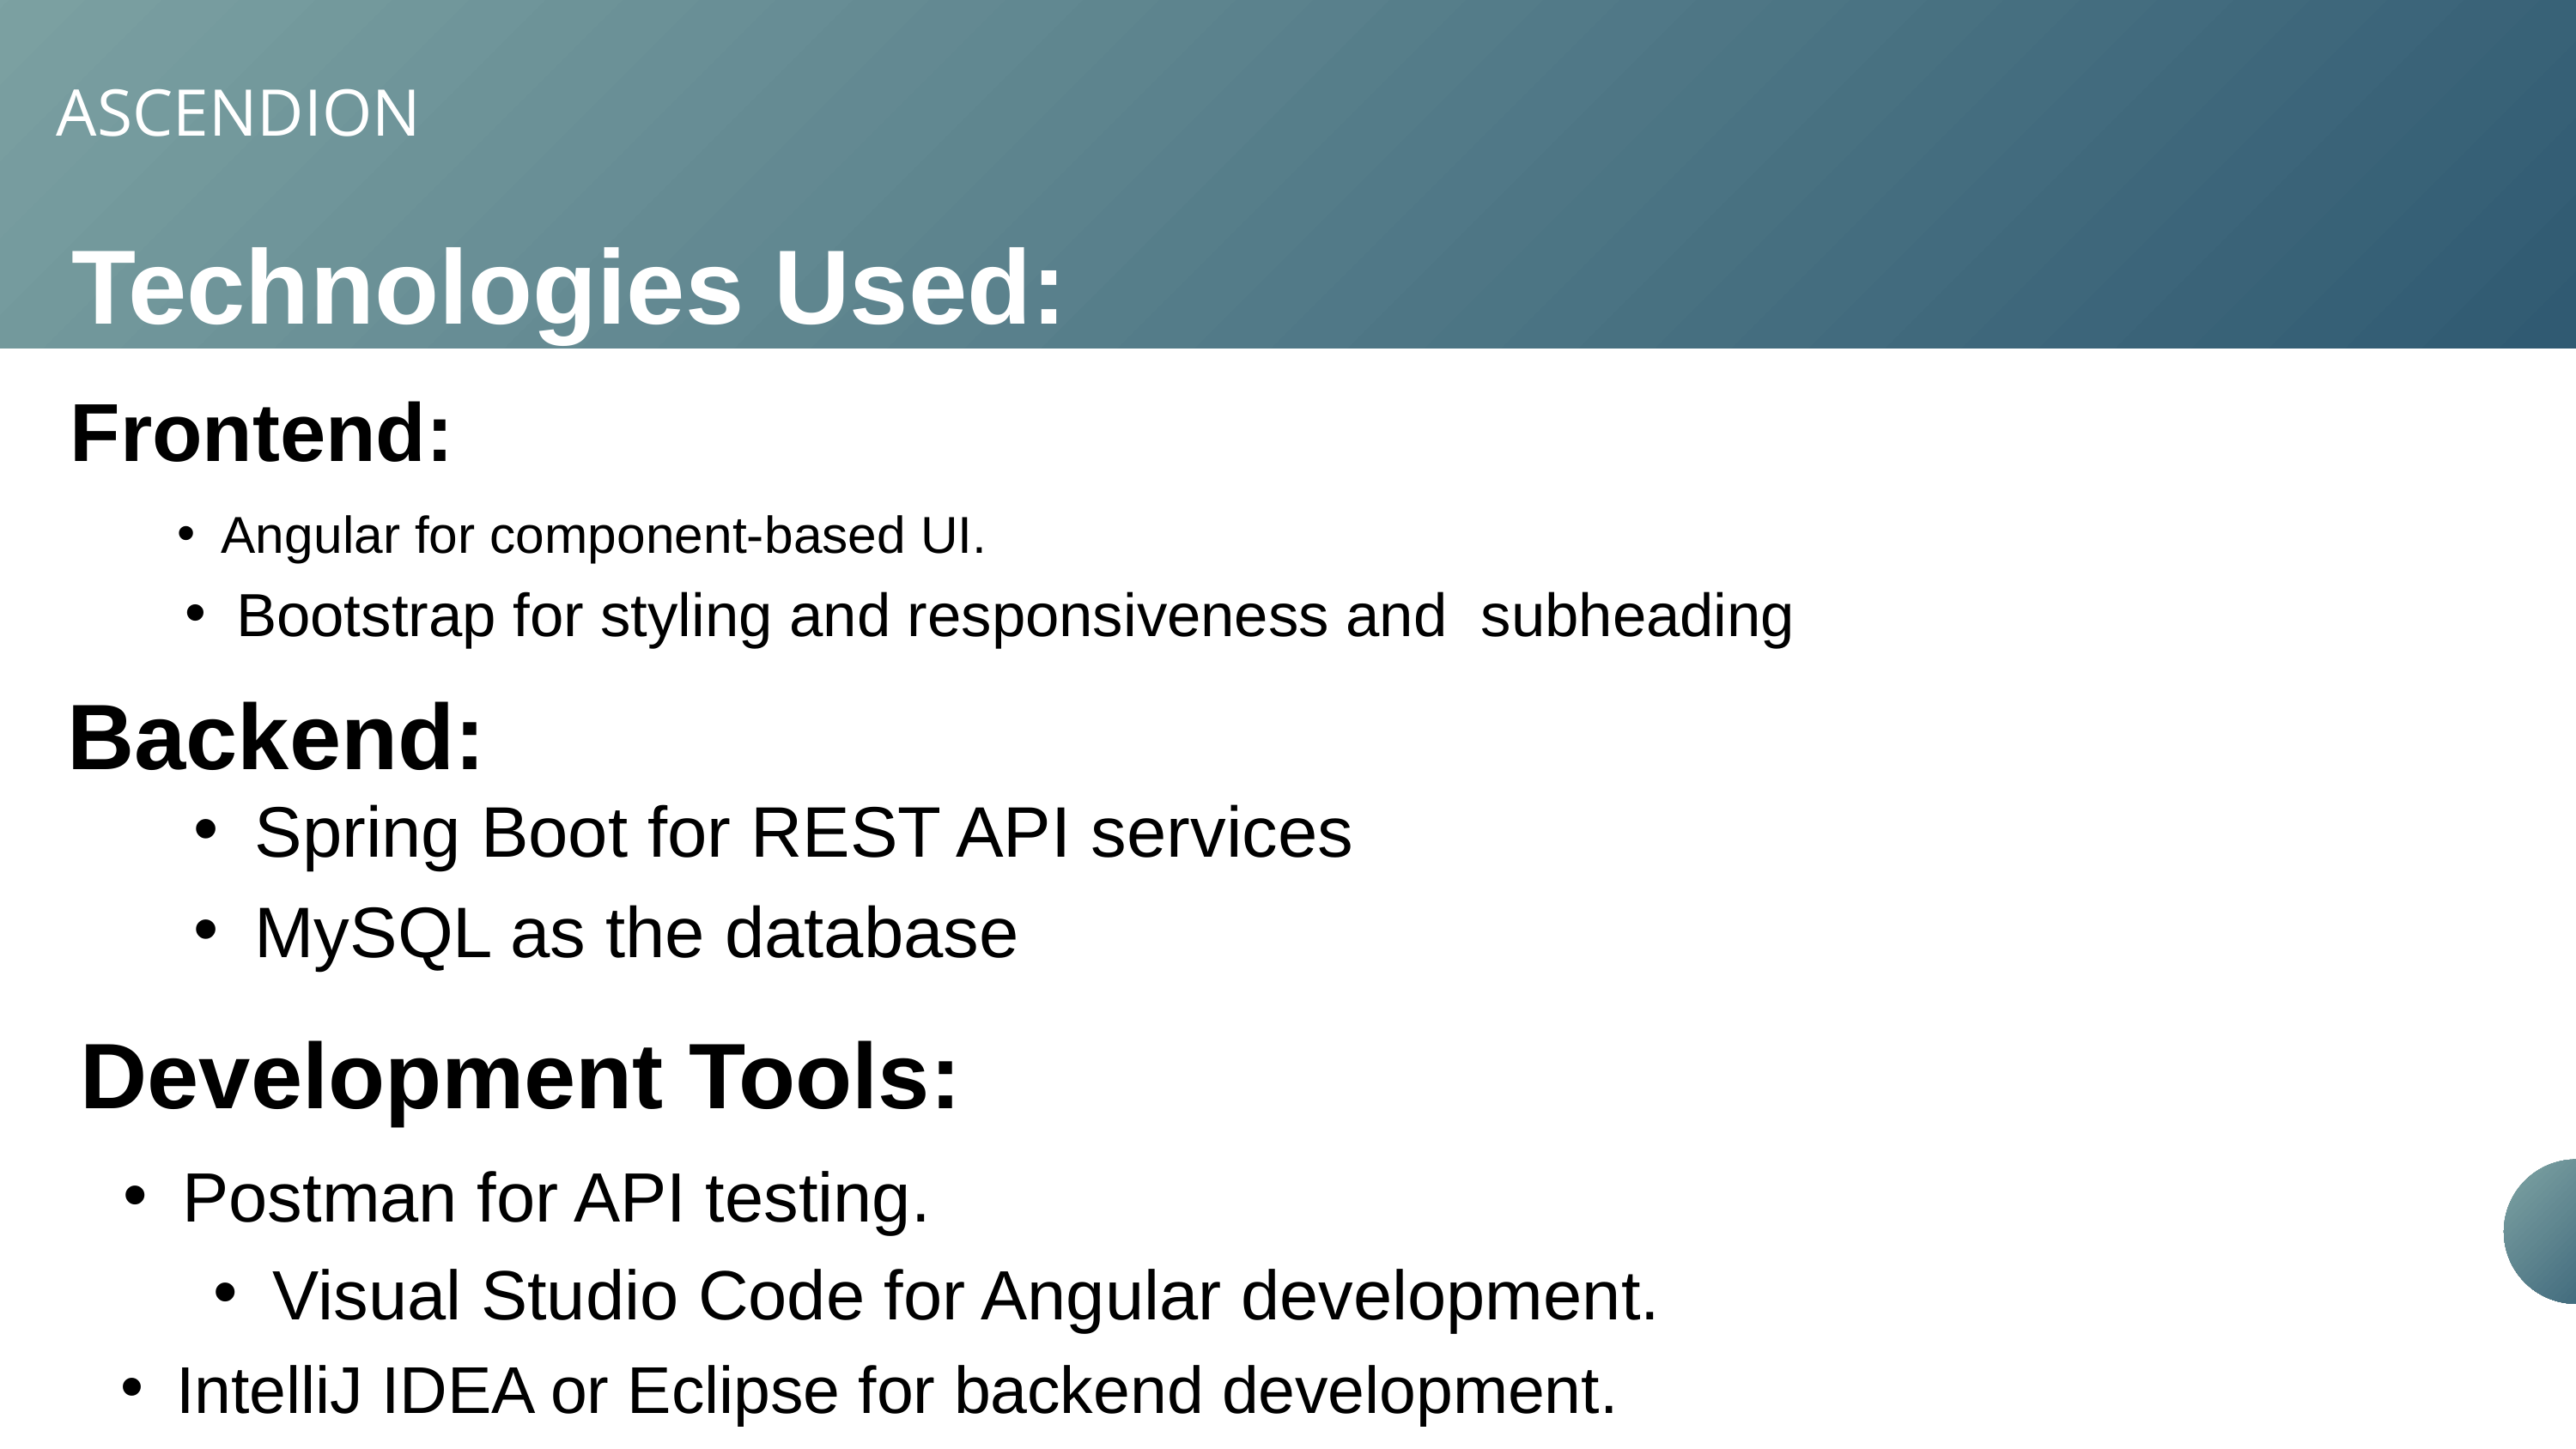

ASCENDION
Technologies Used:
Frontend:
Angular for component-based UI.
Bootstrap for styling and responsiveness and  subheading
Backend:
Spring Boot for REST API services
MySQL as the database

Development Tools:
Postman for API testing.
Visual Studio Code for Angular development.
IntelliJ IDEA or Eclipse for backend development.